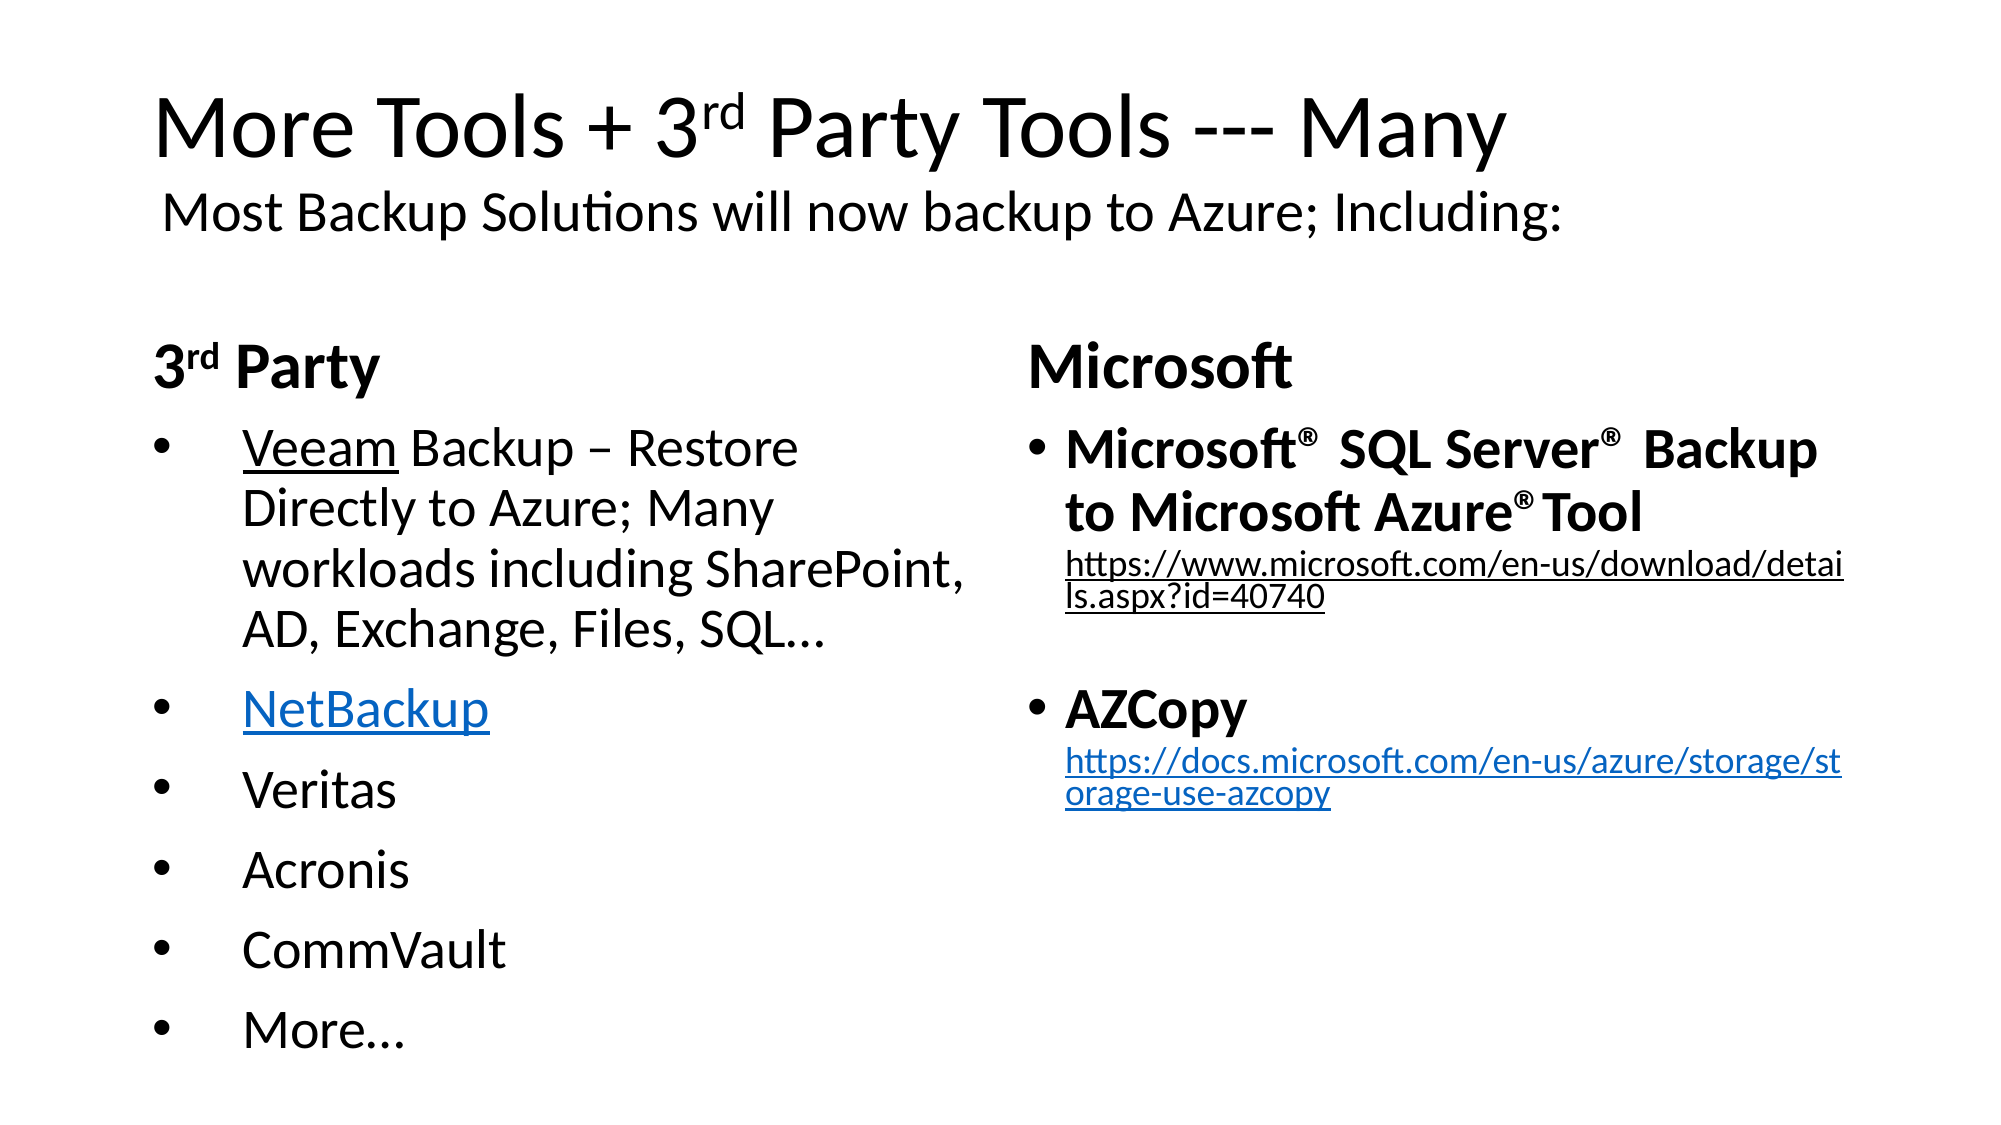

# More Tools + 3rd Party Tools --- Many
Most Backup Solutions will now backup to Azure; Including:
3rd Party
Microsoft
Veeam Backup – Restore Directly to Azure; Many workloads including SharePoint, AD, Exchange, Files, SQL…
NetBackup
Veritas
Acronis
CommVault
More…

Microsoft® SQL Server® Backup to Microsoft Azure®Tool https://www.microsoft.com/en-us/download/details.aspx?id=40740
AZCopy
https://docs.microsoft.com/en-us/azure/storage/storage-use-azcopy